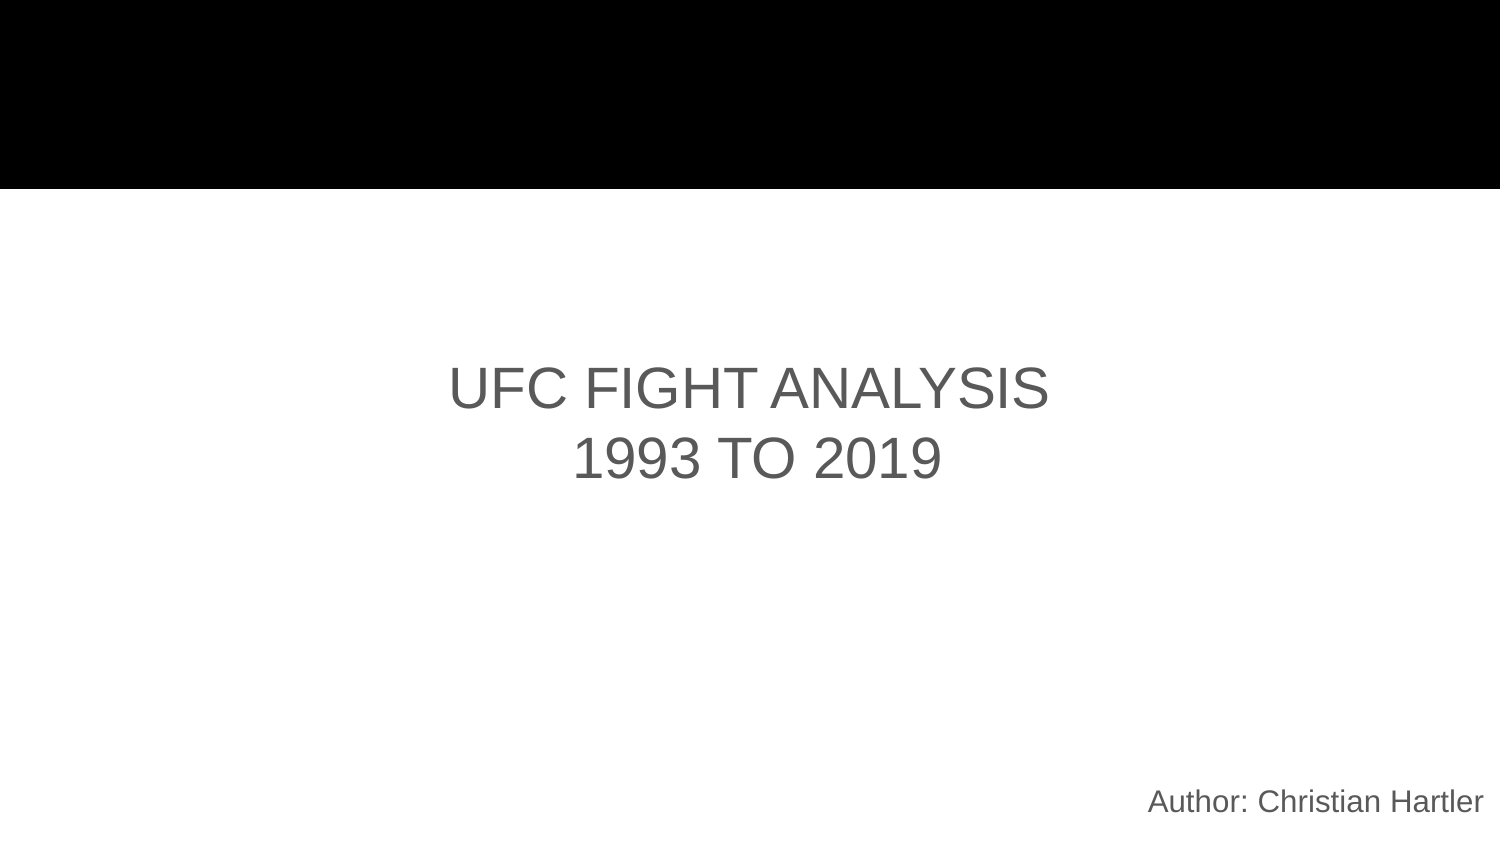

UFC FIGHT ANALYSIS
1993 TO 2019
Author: Christian Hartler